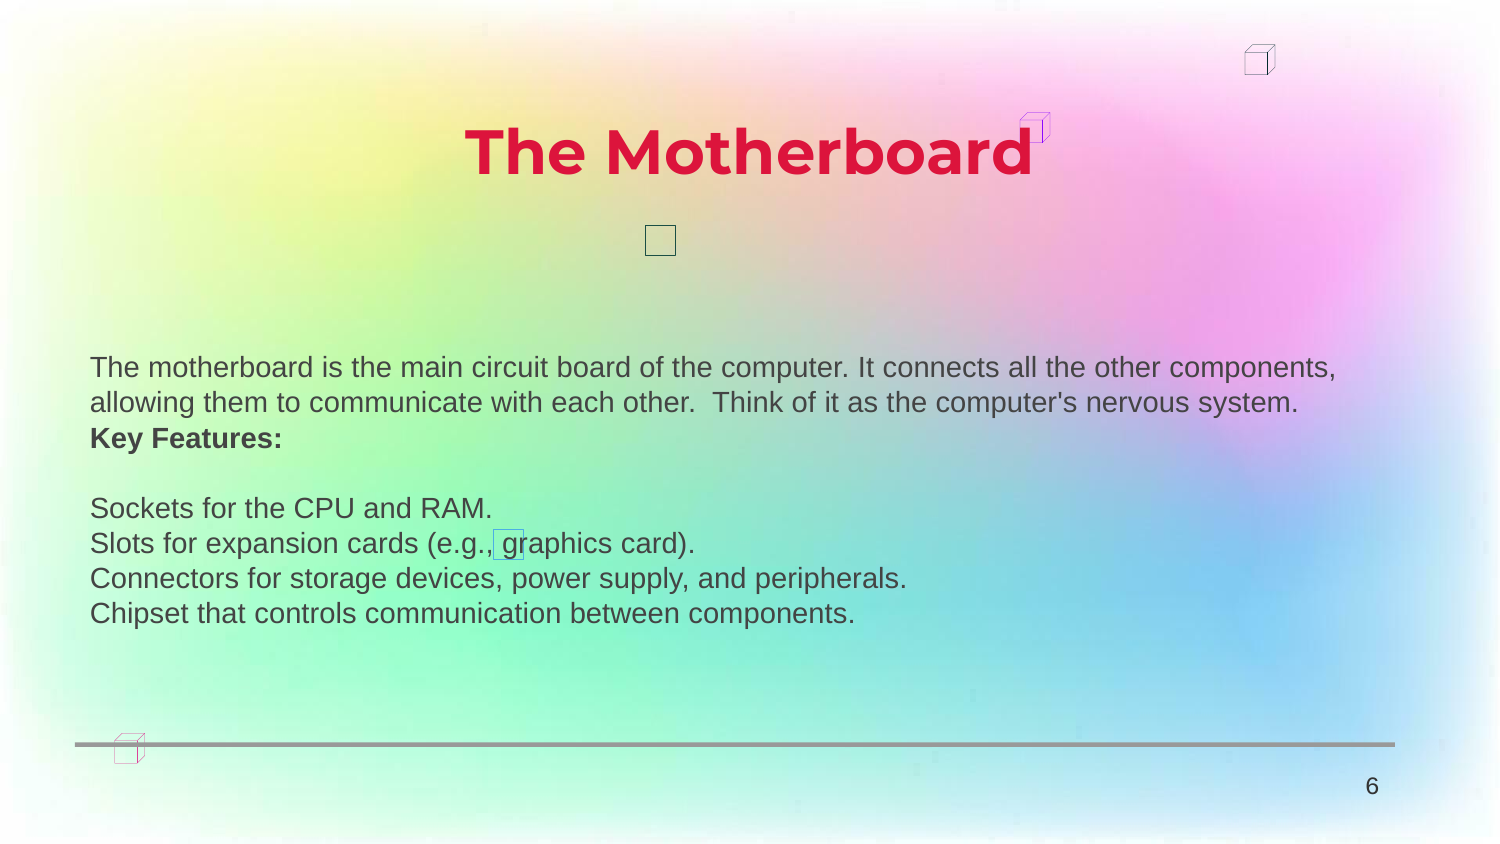

The Motherboard

The motherboard is the main circuit board of the computer. It connects all the other components, allowing them to communicate with each other.  Think of it as the computer's nervous system.
Key Features:

Sockets for the CPU and RAM.
Slots for expansion cards (e.g., graphics card).
Connectors for storage devices, power supply, and peripherals.
Chipset that controls communication between components.

6